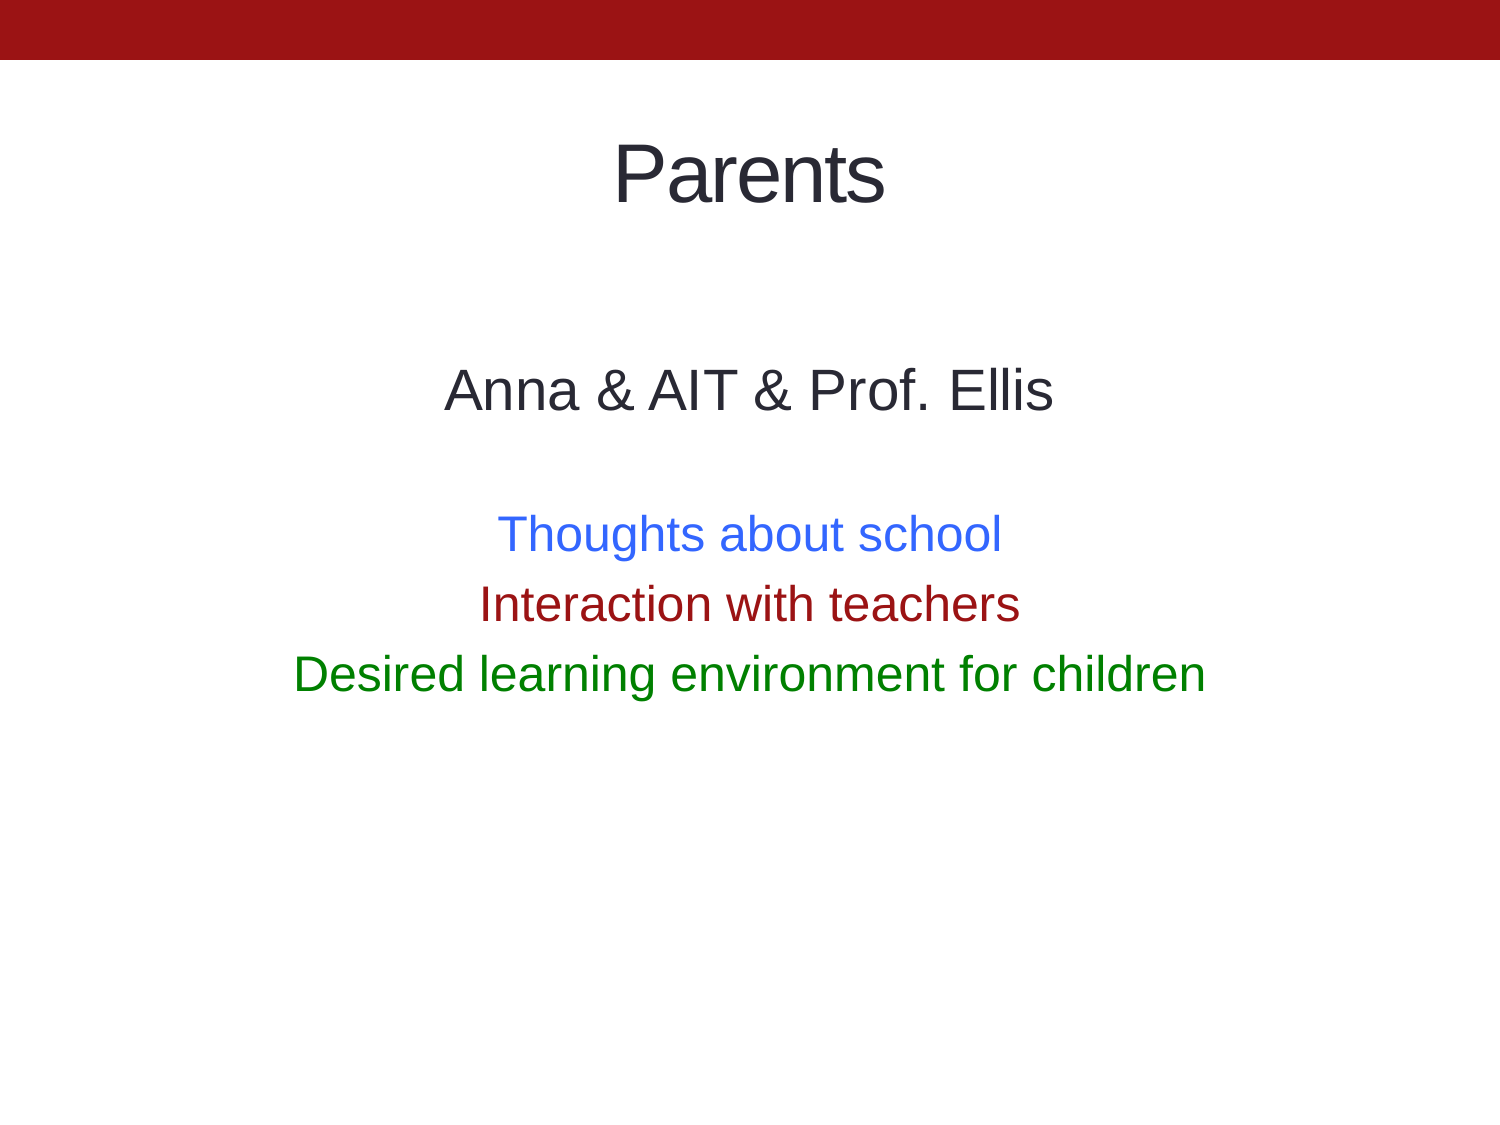

# Parents

Anna & AIT & Prof. Ellis

Thoughts about school
Interaction with teachers
Desired learning environment for children